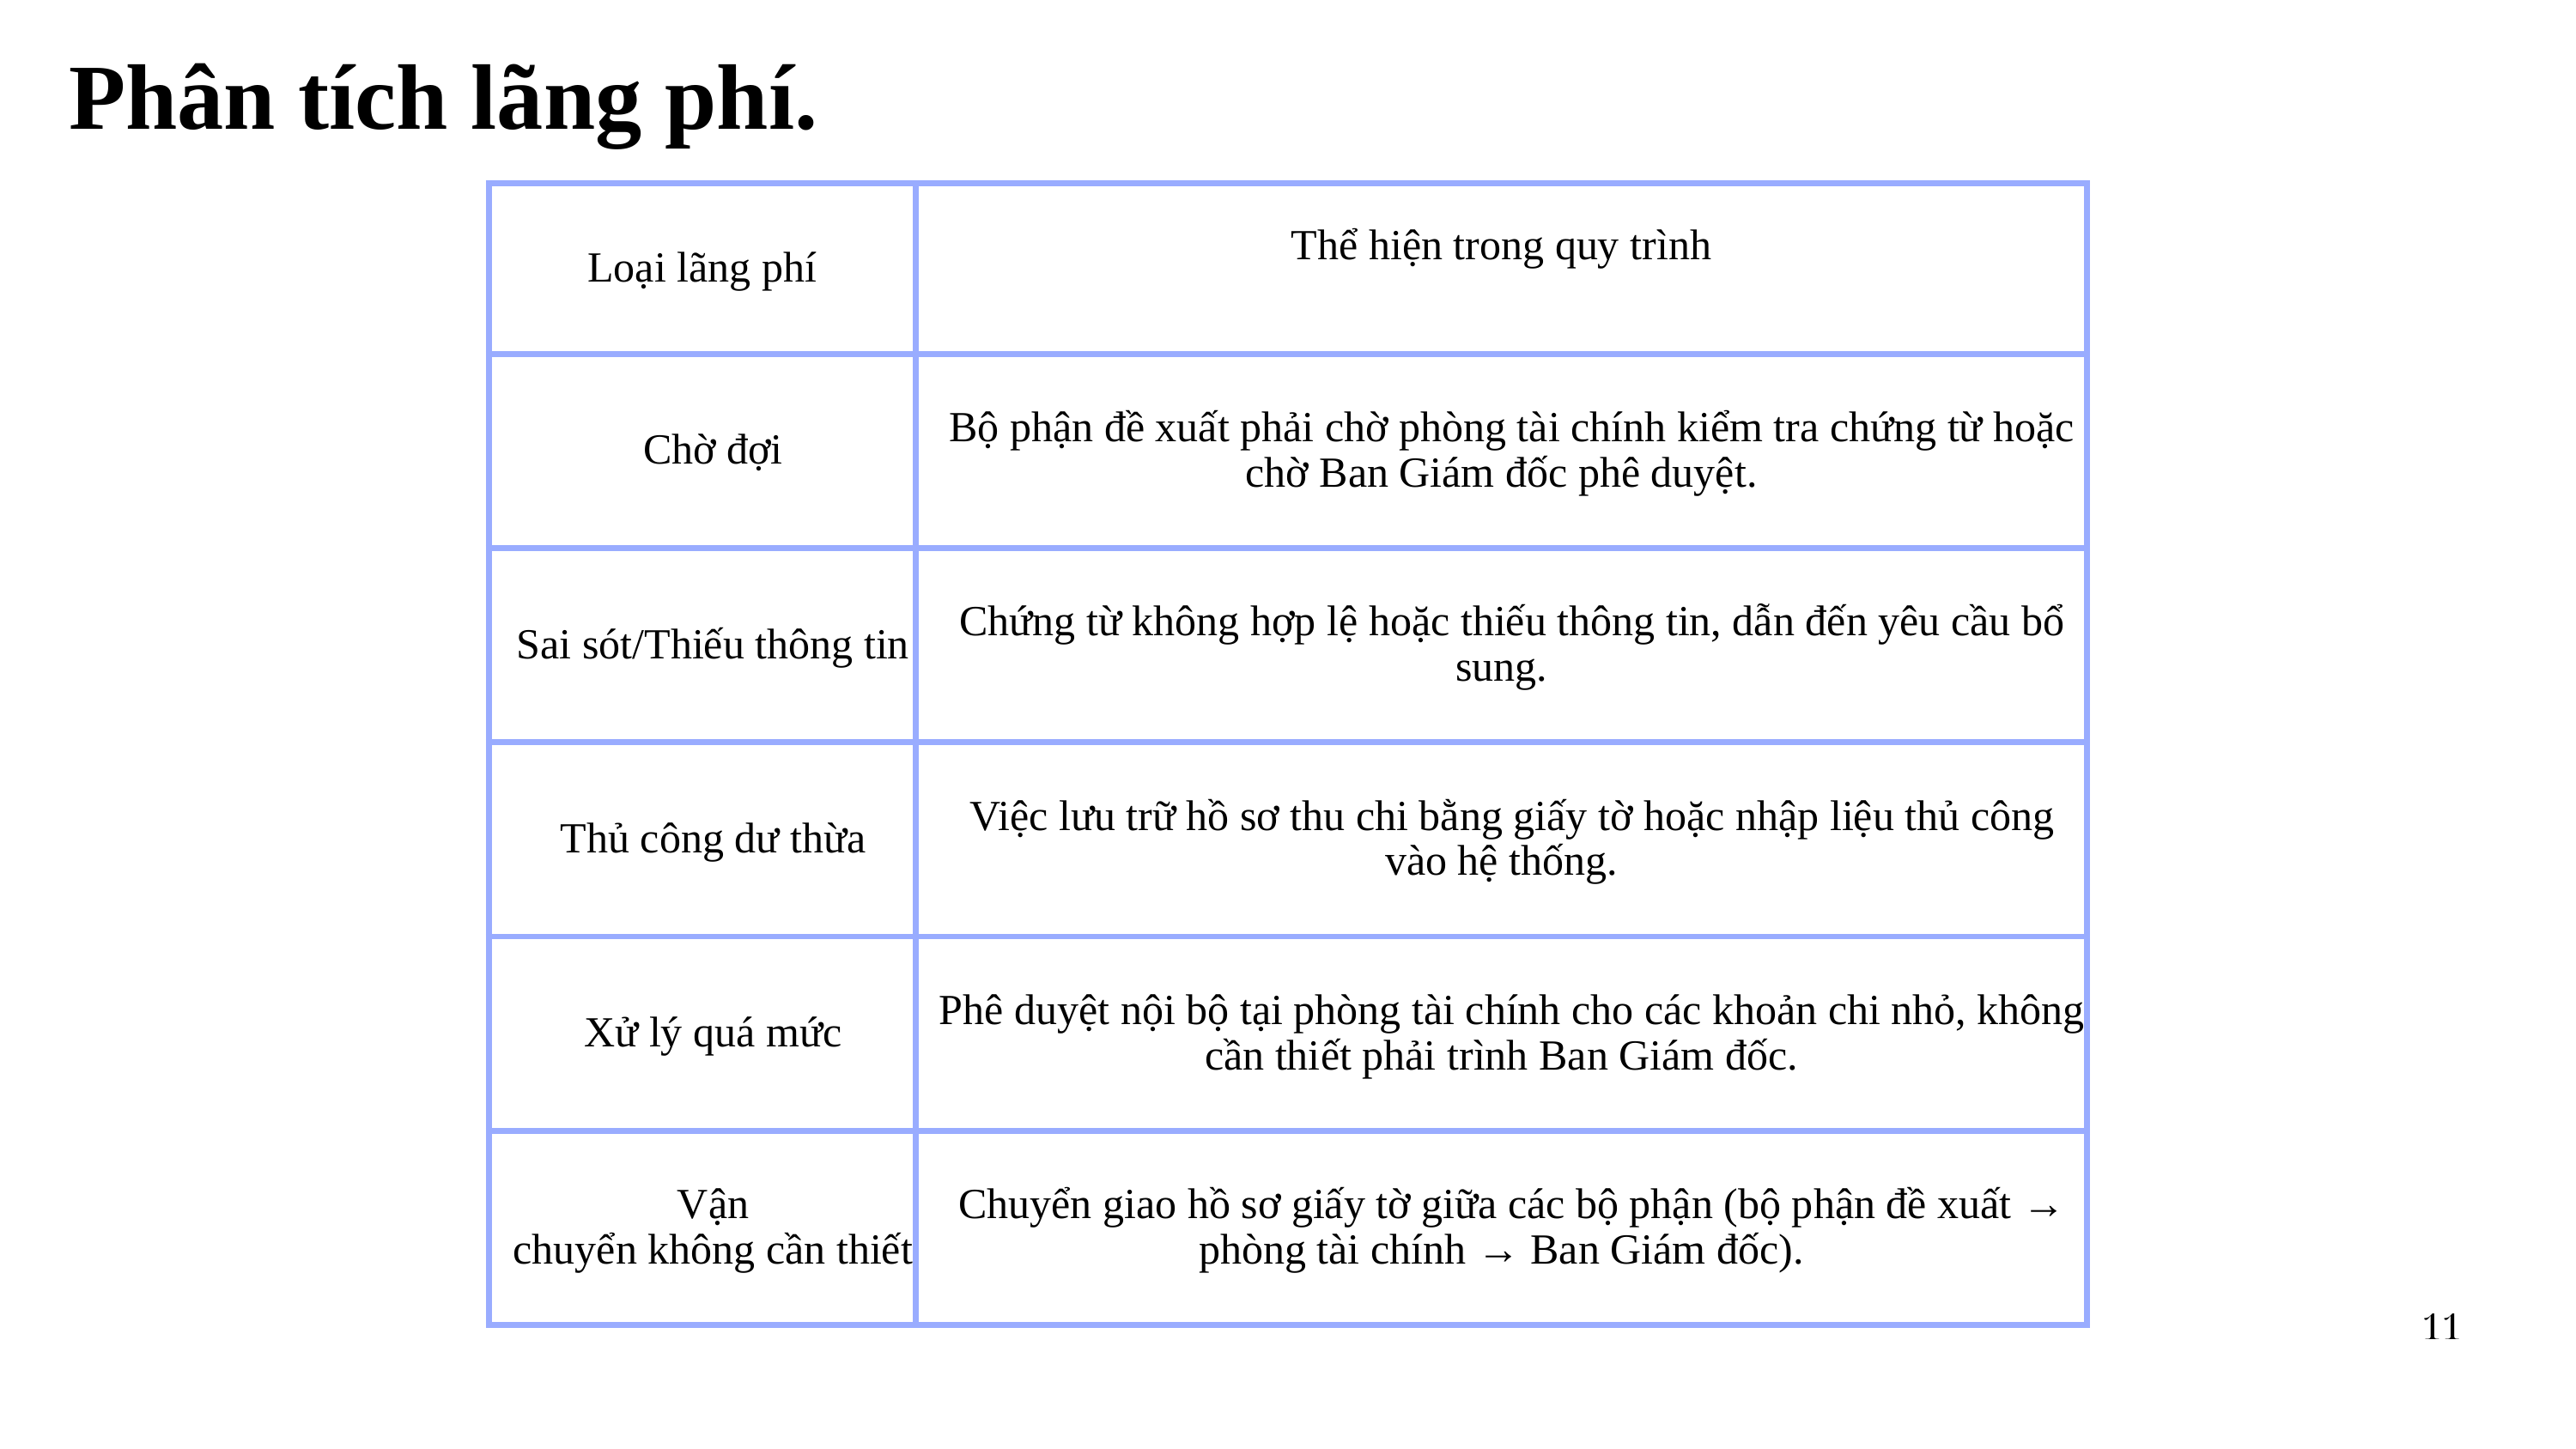

Phân tích lãng phí.
| Loại lãng phí | Thể hiện trong quy trình |
| --- | --- |
| Chờ đợi | Bộ phận đề xuất phải chờ phòng tài chính kiểm tra chứng từ hoặc chờ Ban Giám đốc phê duyệt. |
| Sai sót/Thiếu thông tin | Chứng từ không hợp lệ hoặc thiếu thông tin, dẫn đến yêu cầu bổ sung. |
| Thủ công dư thừa | Việc lưu trữ hồ sơ thu chi bằng giấy tờ hoặc nhập liệu thủ công vào hệ thống. |
| Xử lý quá mức | Phê duyệt nội bộ tại phòng tài chính cho các khoản chi nhỏ, không cần thiết phải trình Ban Giám đốc. |
| Vận chuyển không cần thiết | Chuyển giao hồ sơ giấy tờ giữa các bộ phận (bộ phận đề xuất → phòng tài chính → Ban Giám đốc). |
11